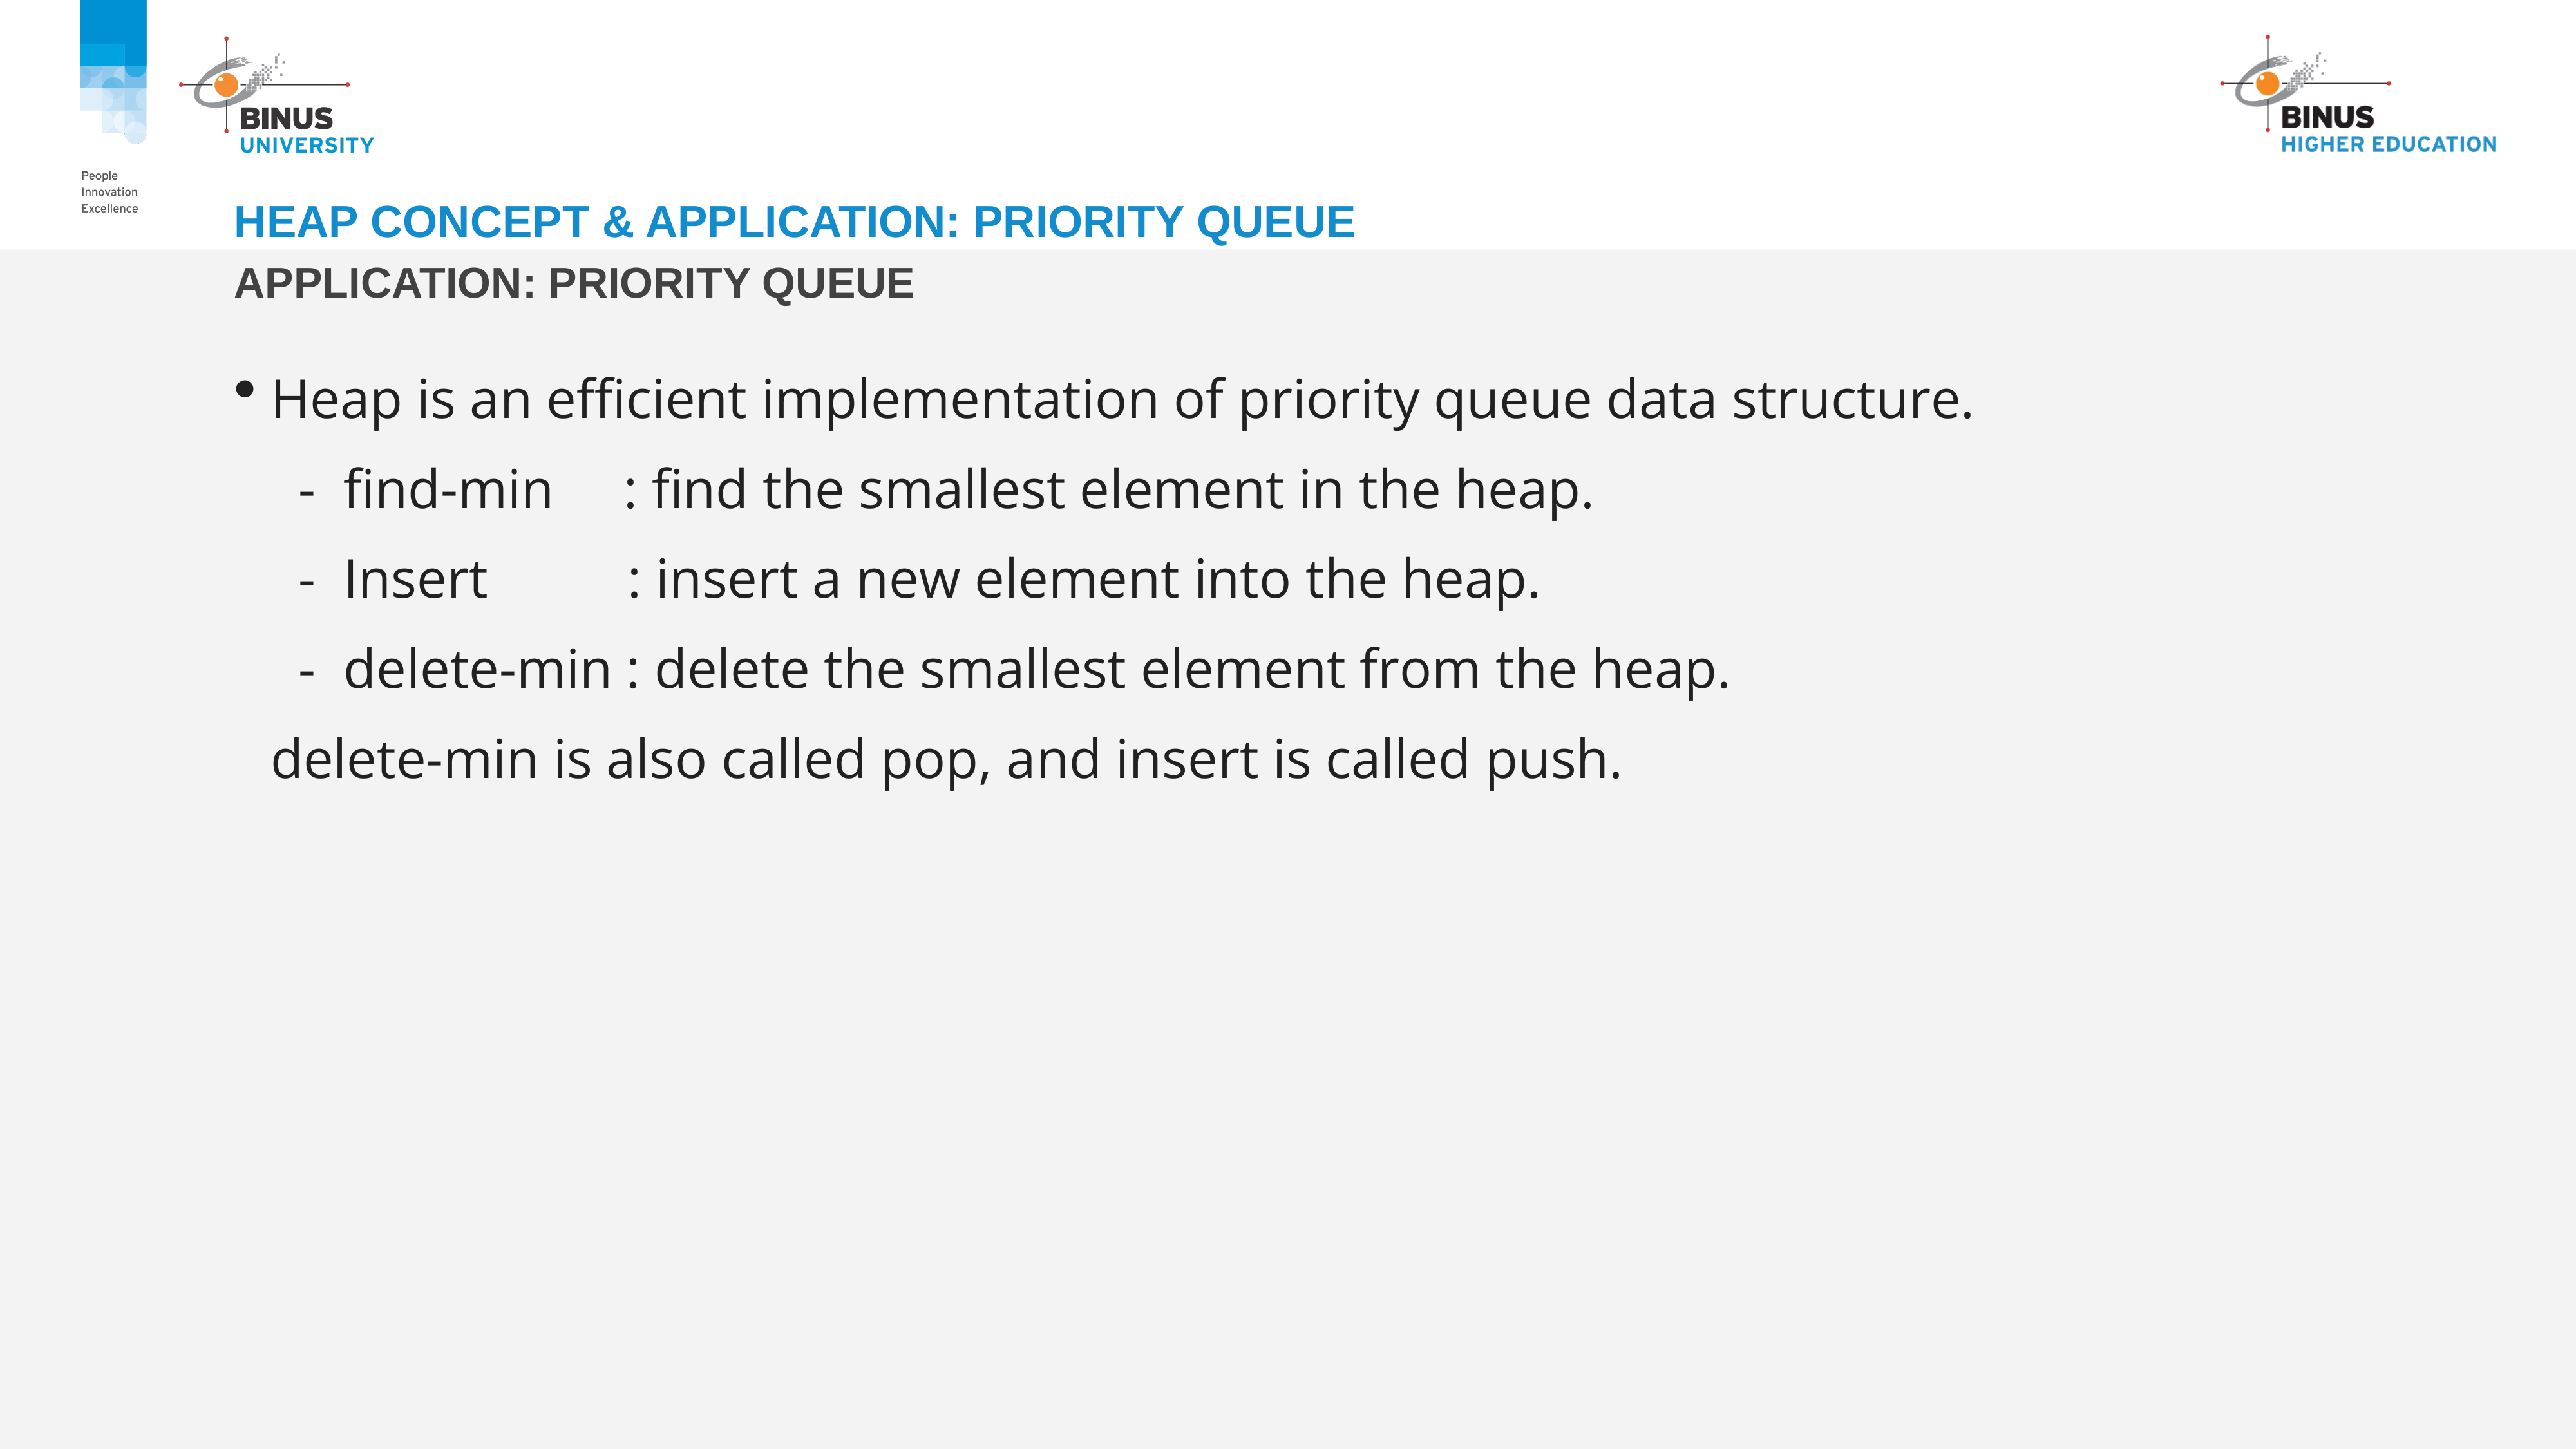

# Heap Concept & Application: Priority Queue
Application: Priority Queue
Heap is an efficient implementation of priority queue data structure.
  -  find-min     : find the smallest element in the heap.
  -  Insert          : insert a new element into the heap.
  -  delete-min : delete the smallest element from the heap.
delete-min is also called pop, and insert is called push.